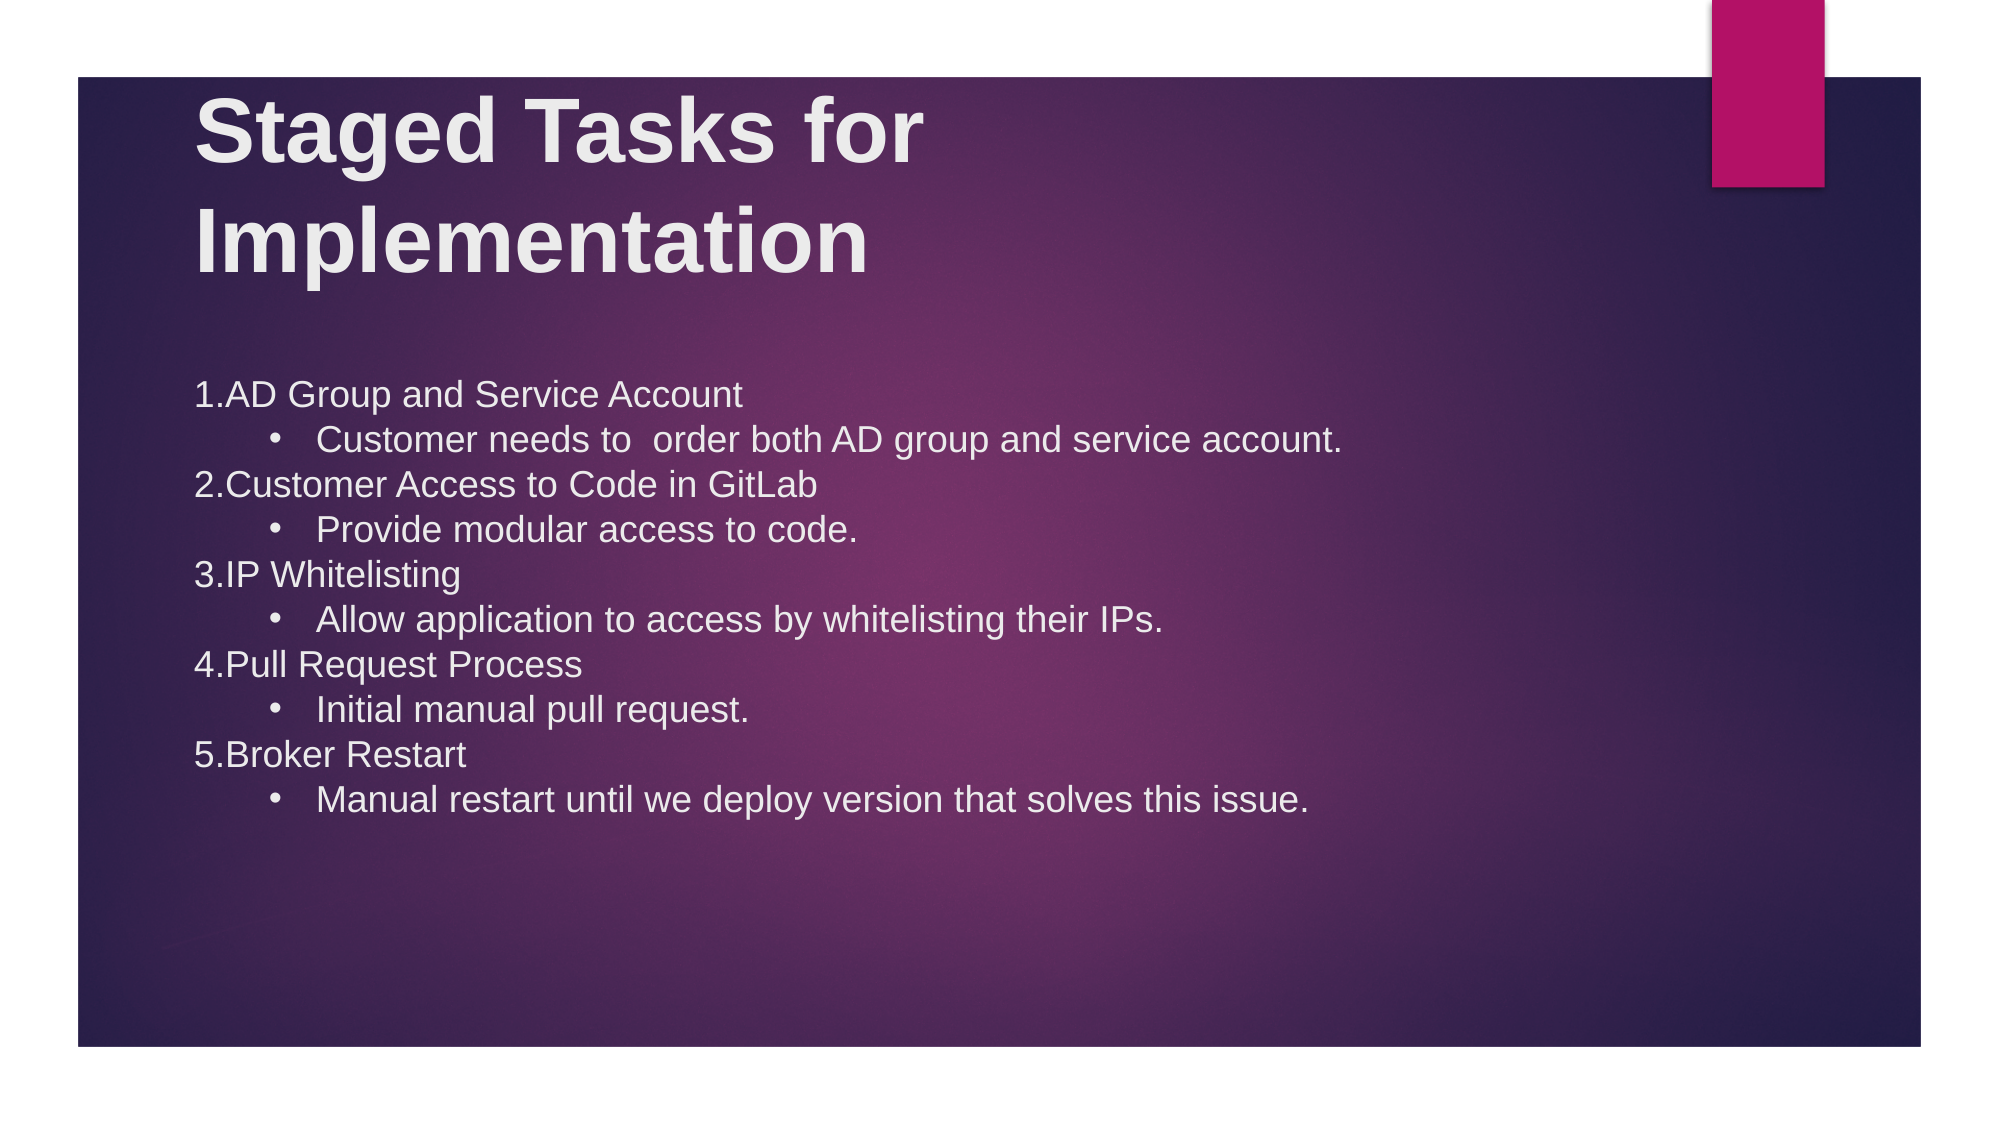

# Staged Tasks for Implementation
AD Group and Service Account
Customer needs to  order both AD group and service account.
Customer Access to Code in GitLab
Provide modular access to code.
IP Whitelisting
Allow application to access by whitelisting their IPs.
Pull Request Process
Initial manual pull request.
Broker Restart
Manual restart until we deploy version that solves this issue.